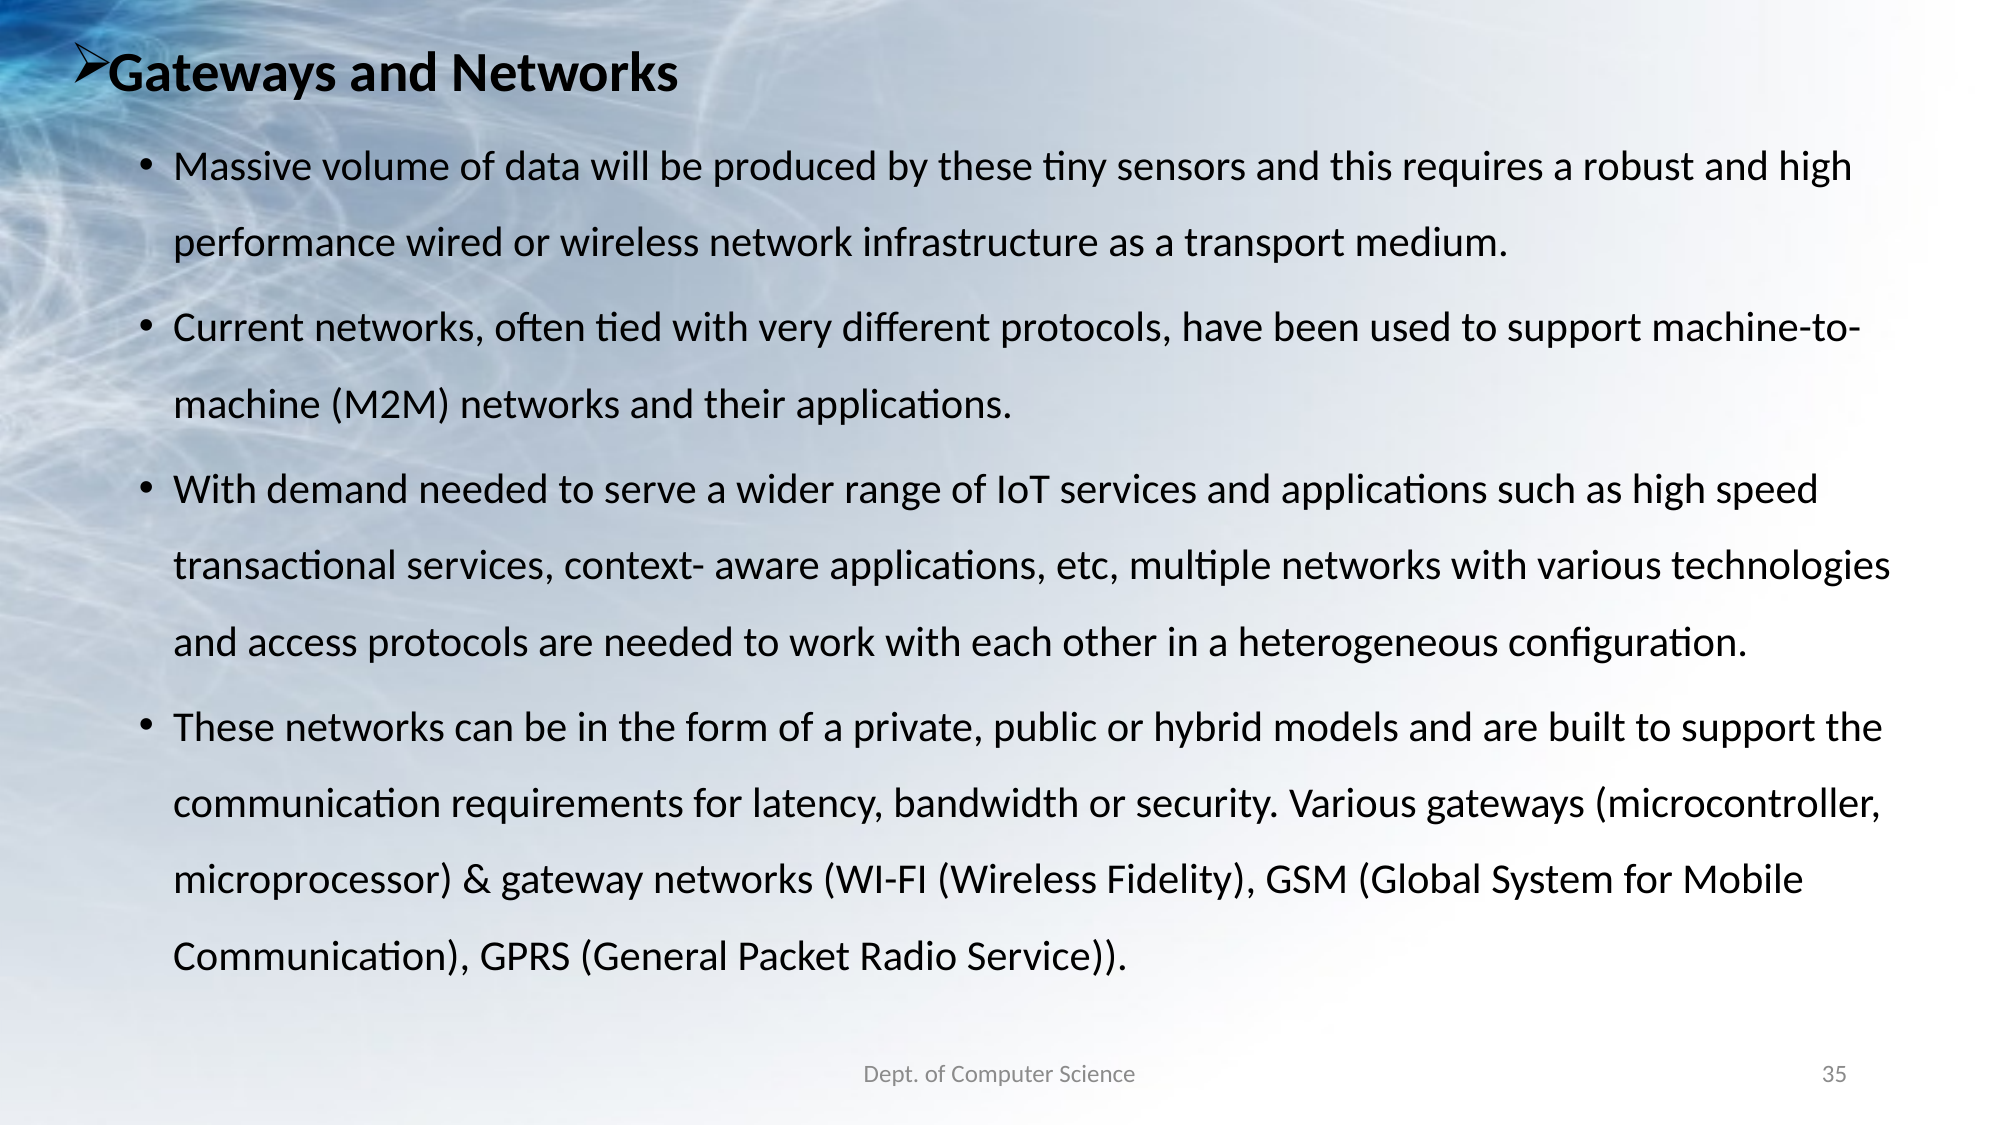

Gateways and Networks
Massive volume of data will be produced by these tiny sensors and this requires a robust and high performance wired or wireless network infrastructure as a transport medium.
Current networks, often tied with very different protocols, have been used to support machine-to-machine (M2M) networks and their applications.
With demand needed to serve a wider range of IoT services and applications such as high speed transactional services, context- aware applications, etc, multiple networks with various technologies and access protocols are needed to work with each other in a heterogeneous configuration.
These networks can be in the form of a private, public or hybrid models and are built to support the communication requirements for latency, bandwidth or security. Various gateways (microcontroller, microprocessor) & gateway networks (WI-FI (Wireless Fidelity), GSM (Global System for Mobile Communication), GPRS (General Packet Radio Service)).
Dept. of Computer Science
35